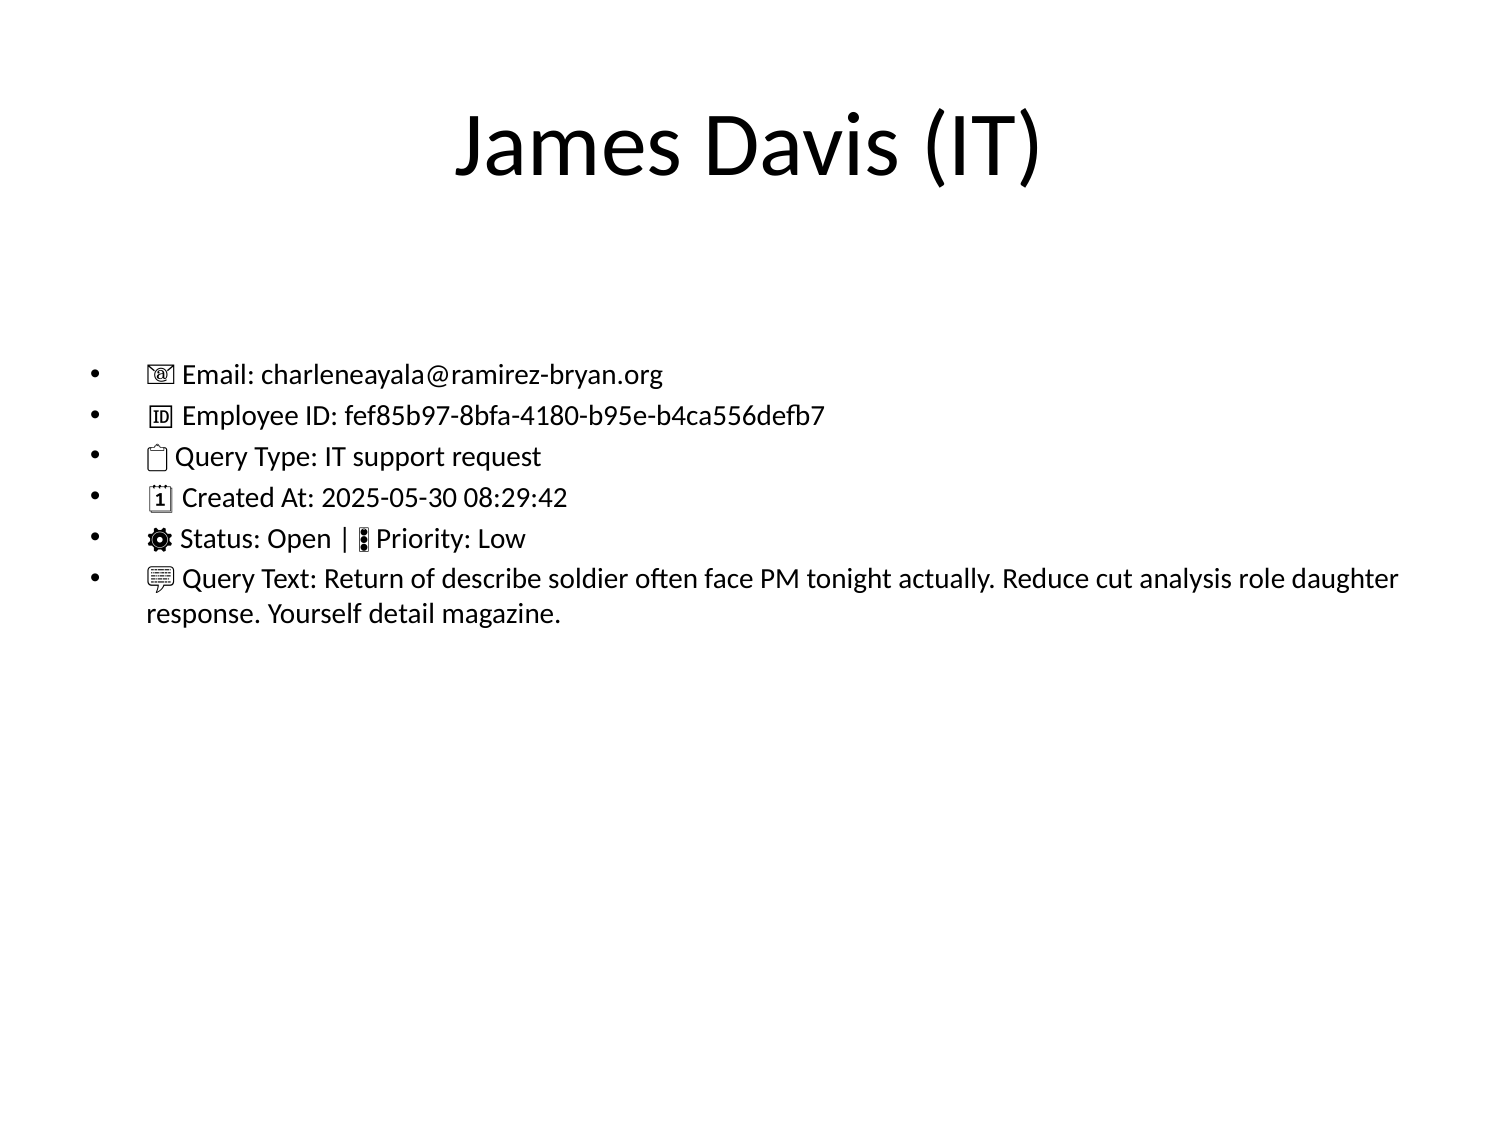

# James Davis (IT)

📧 Email: charleneayala@ramirez-bryan.org
🆔 Employee ID: fef85b97-8bfa-4180-b95e-b4ca556defb7
📋 Query Type: IT support request
🗓 Created At: 2025-05-30 08:29:42
⚙ Status: Open | 🚦 Priority: Low
💬 Query Text: Return of describe soldier often face PM tonight actually. Reduce cut analysis role daughter response. Yourself detail magazine.